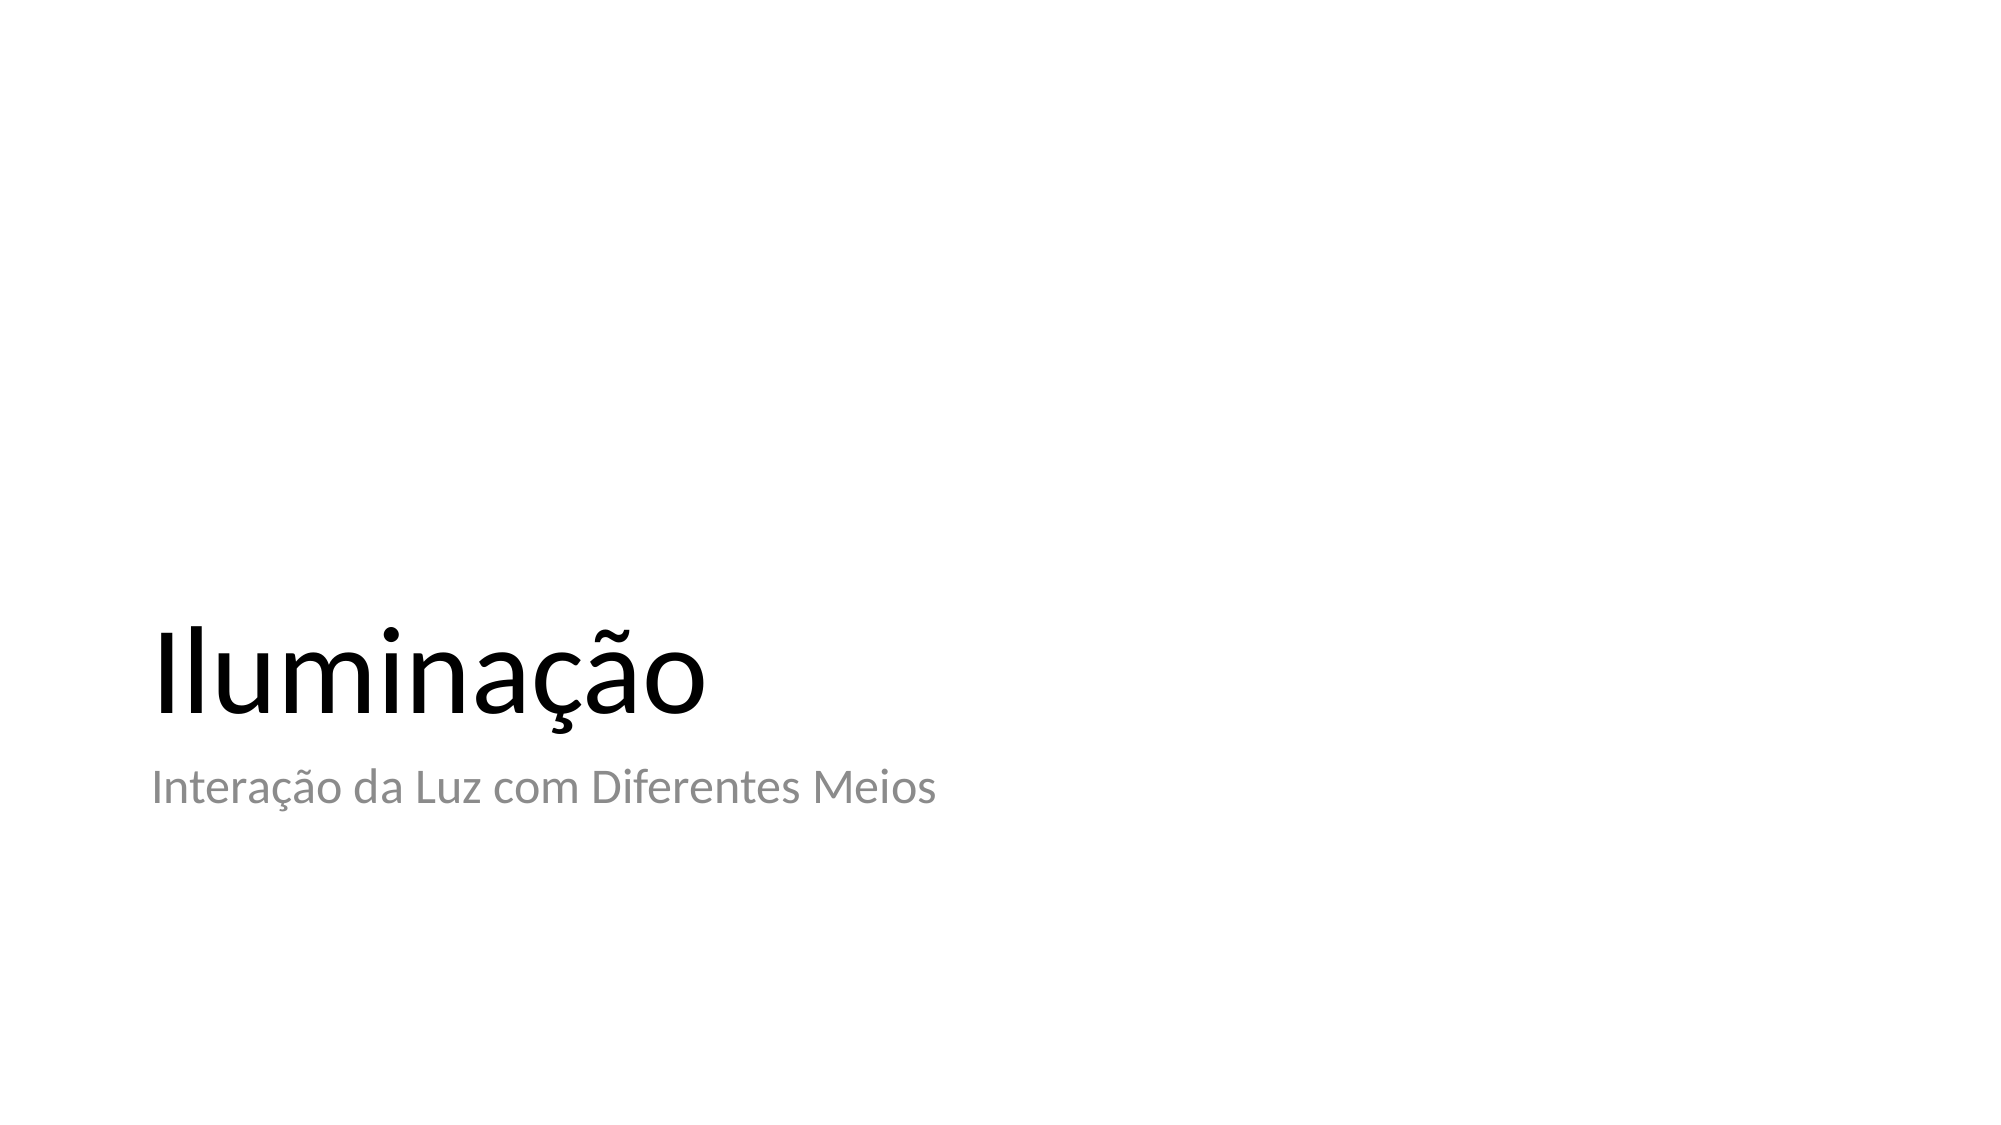

# Iluminação
Interação da Luz com Diferentes Meios